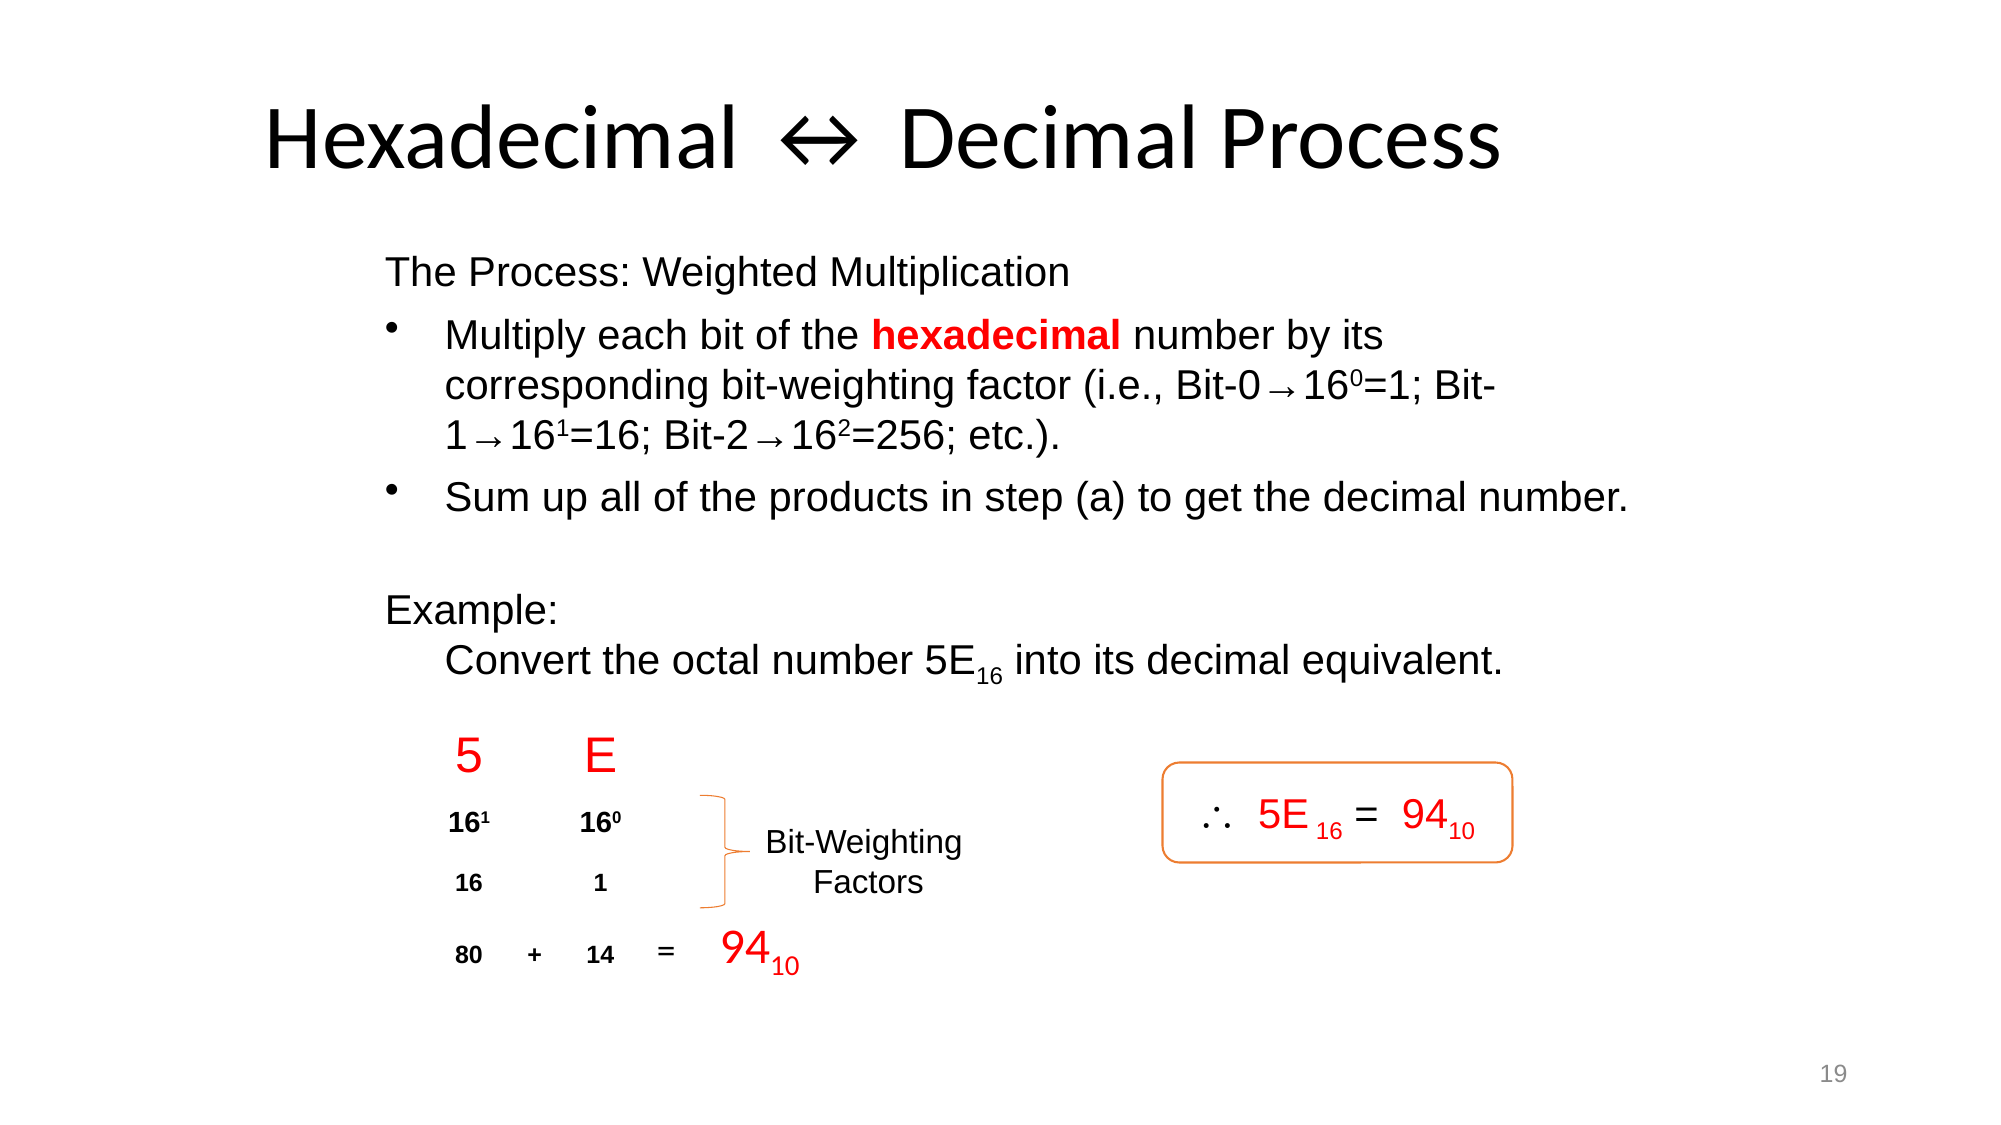

# Hexadecimal ↔ Decimal Process
The Process: Weighted Multiplication
Multiply each bit of the hexadecimal number by its corresponding bit-weighting factor (i.e., Bit-0→160=1; Bit-1→161=16; Bit-2→162=256; etc.).
Sum up all of the products in step (a) to get the decimal number.

Example:
	Convert the octal number 5E16 into its decimal equivalent.
| 5 |  | E |  |  |
| --- | --- | --- | --- | --- |
| 161 |  | 160 |  |  |
| 16 |  | 1 |  |  |
| 80 | + | 14 | = | 9410 |

∴  5E 16 =  9410

Bit-Weighting
Factors
19